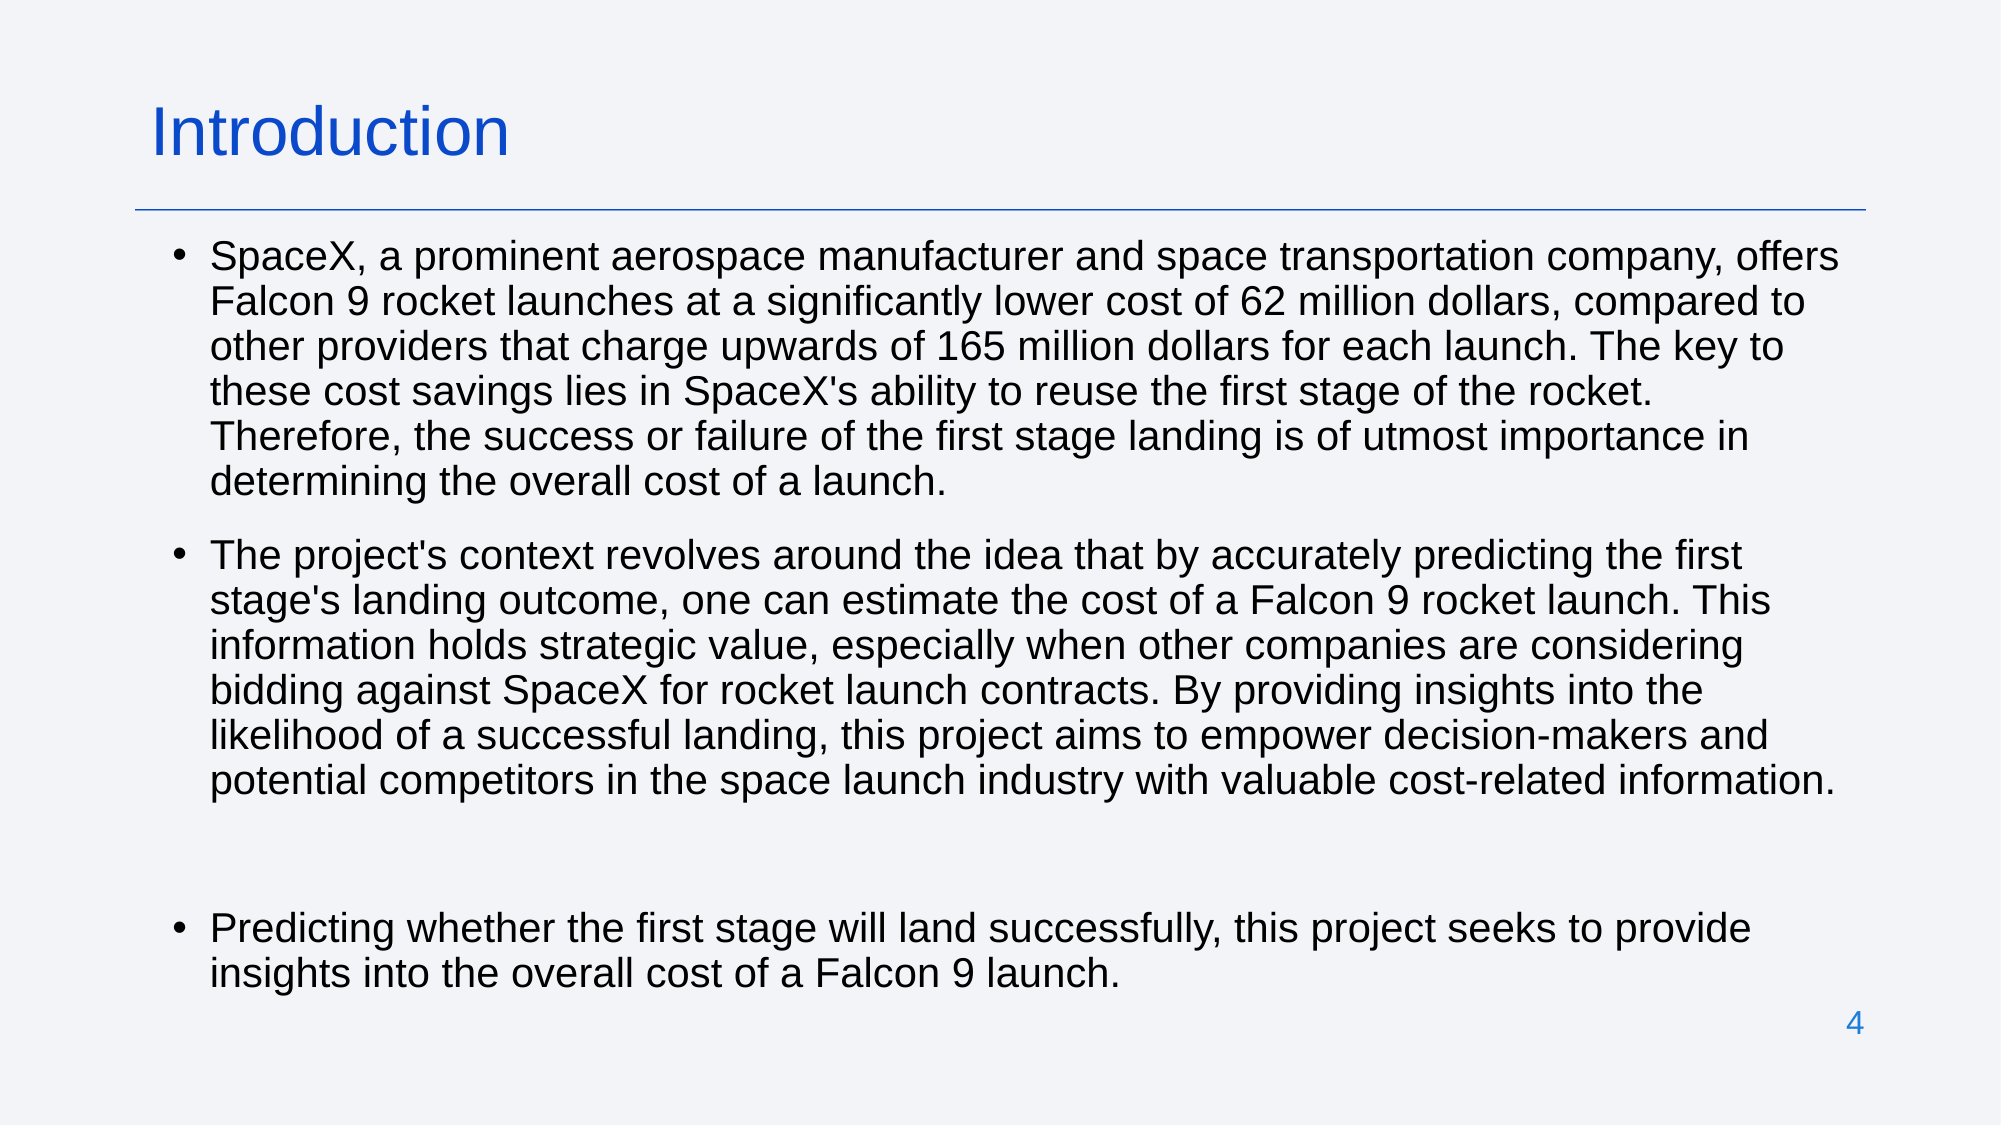

Introduction
SpaceX, a prominent aerospace manufacturer and space transportation company, offers Falcon 9 rocket launches at a significantly lower cost of 62 million dollars, compared to other providers that charge upwards of 165 million dollars for each launch. The key to these cost savings lies in SpaceX's ability to reuse the first stage of the rocket. Therefore, the success or failure of the first stage landing is of utmost importance in determining the overall cost of a launch.
The project's context revolves around the idea that by accurately predicting the first stage's landing outcome, one can estimate the cost of a Falcon 9 rocket launch. This information holds strategic value, especially when other companies are considering bidding against SpaceX for rocket launch contracts. By providing insights into the likelihood of a successful landing, this project aims to empower decision-makers and potential competitors in the space launch industry with valuable cost-related information.

Predicting whether the first stage will land successfully, this project seeks to provide insights into the overall cost of a Falcon 9 launch.

4